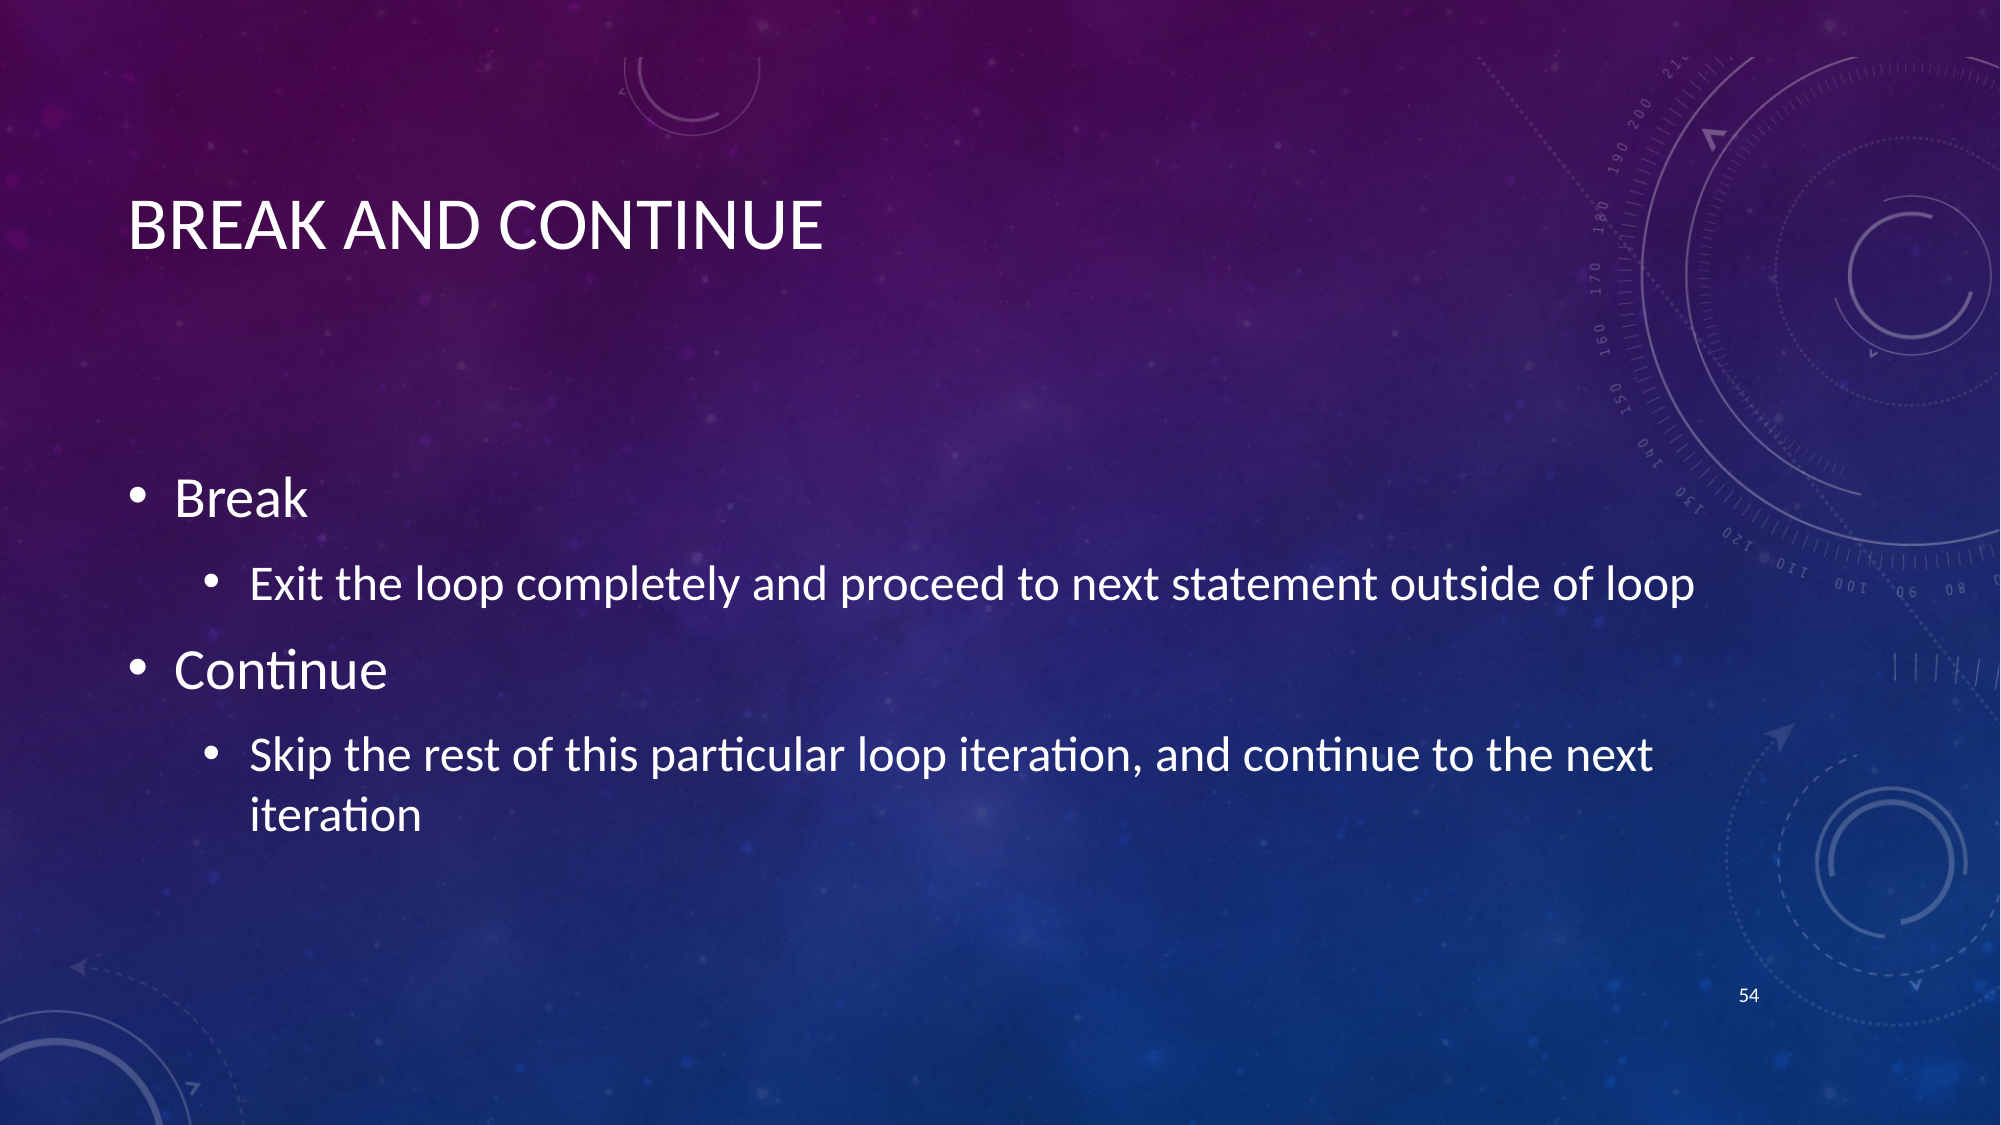

# Break and Continue
Break
Exit the loop completely and proceed to next statement outside of loop
Continue
Skip the rest of this particular loop iteration, and continue to the next iteration
54